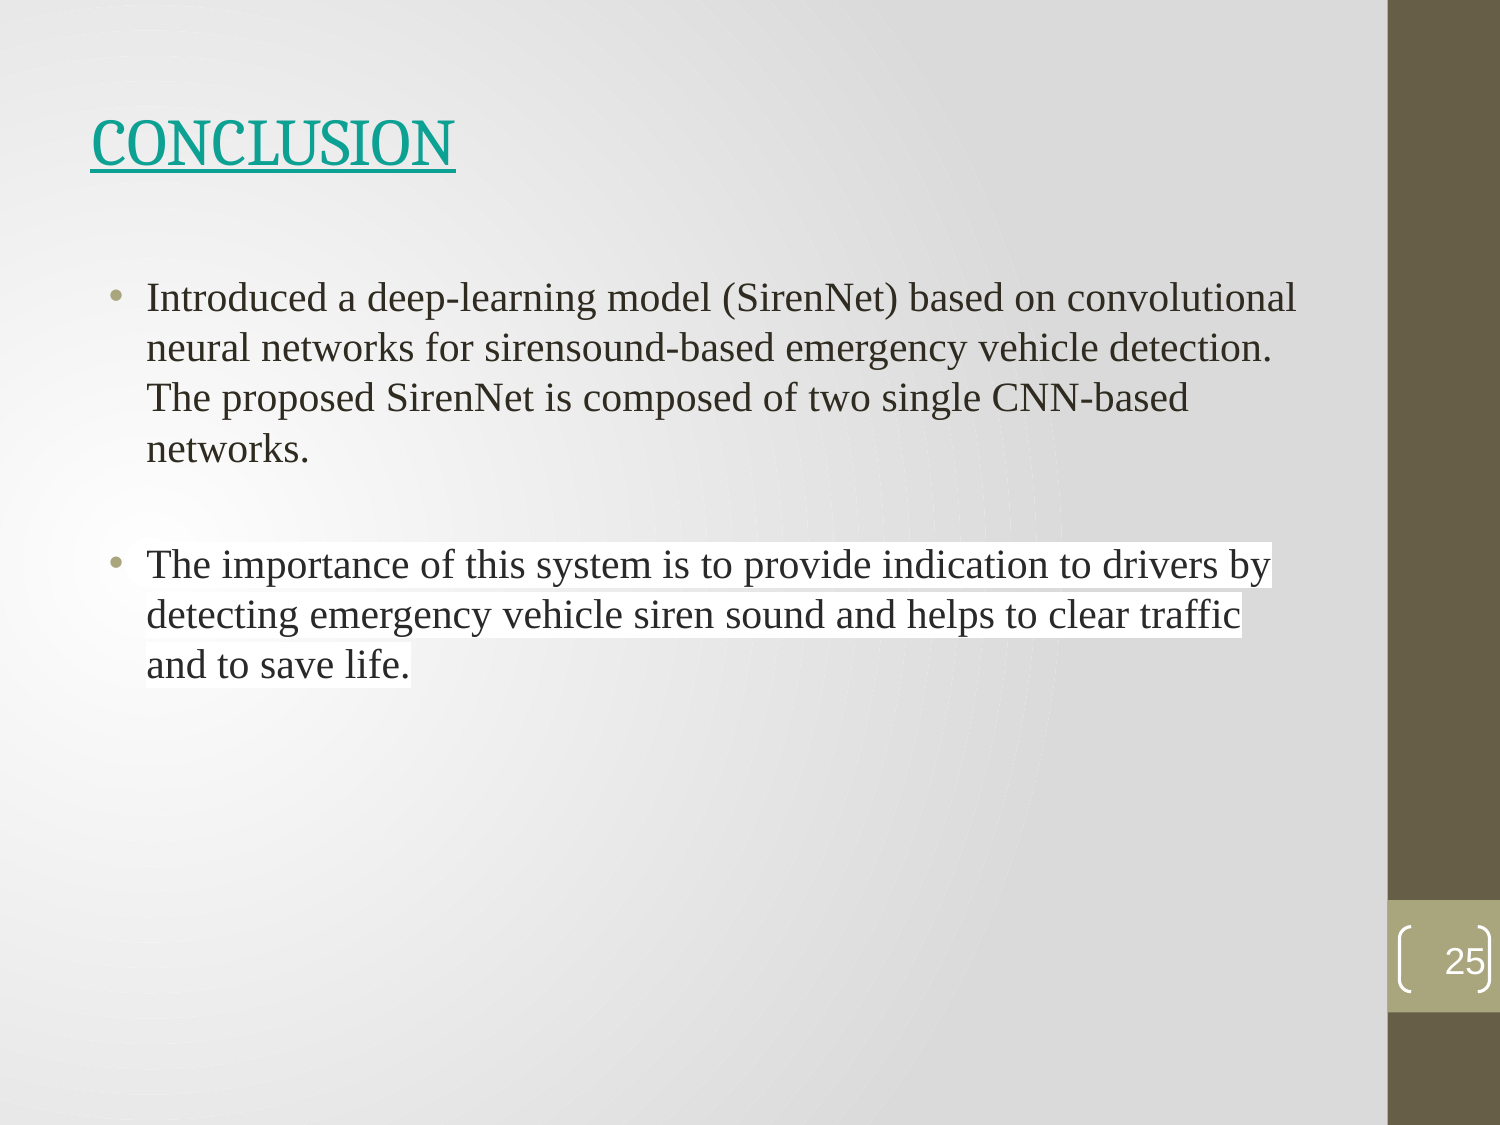

# CONCLUSION
Introduced a deep-learning model (SirenNet) based on convolutional neural networks for sirensound-based emergency vehicle detection. The proposed SirenNet is composed of two single CNN-based networks.

The importance of this system is to provide indication to drivers by detecting emergency vehicle siren sound and helps to clear traffic and to save life.
25